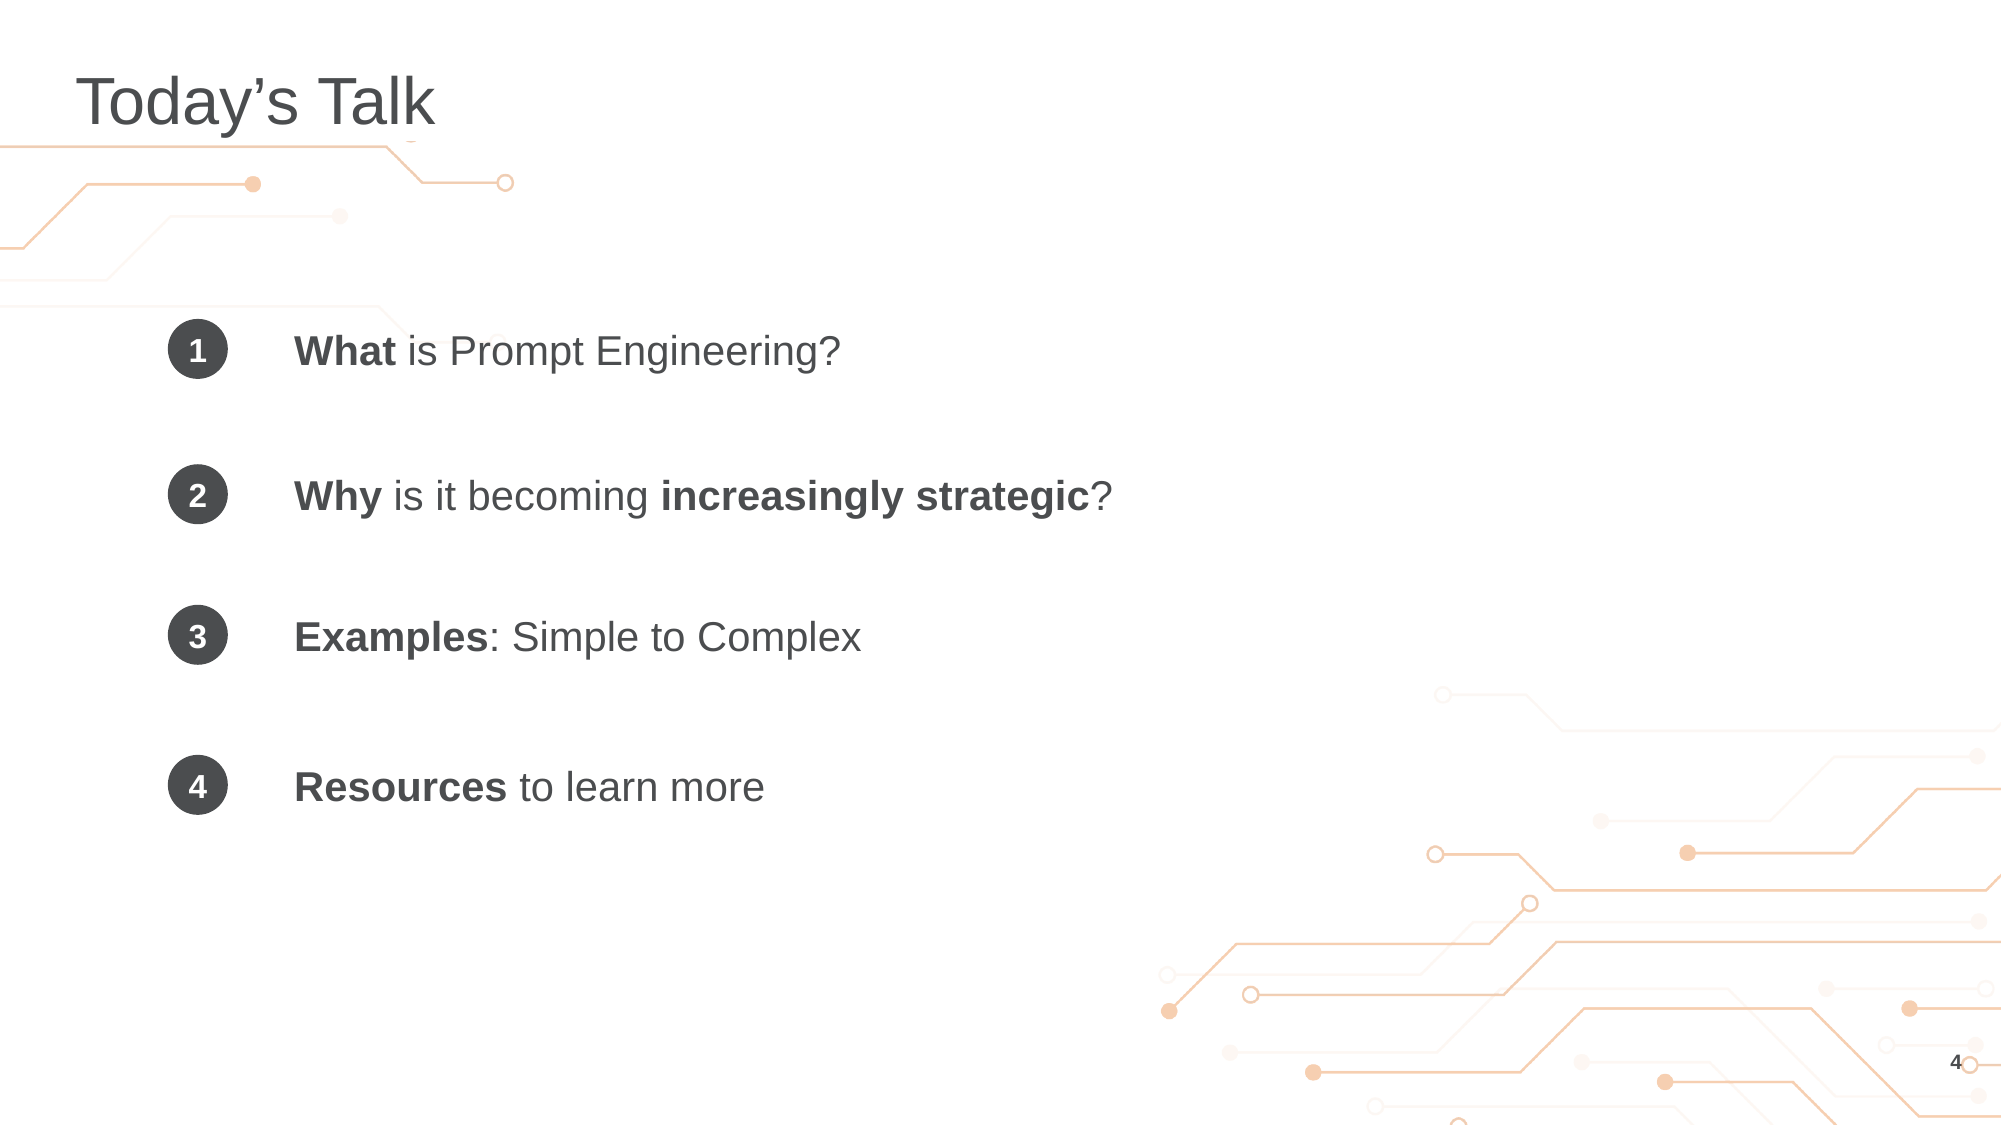

# Today’s Talk
1
What is Prompt Engineering?
2
Why is it becoming increasingly strategic?

3
Examples: Simple to Complex
4
Resources to learn more